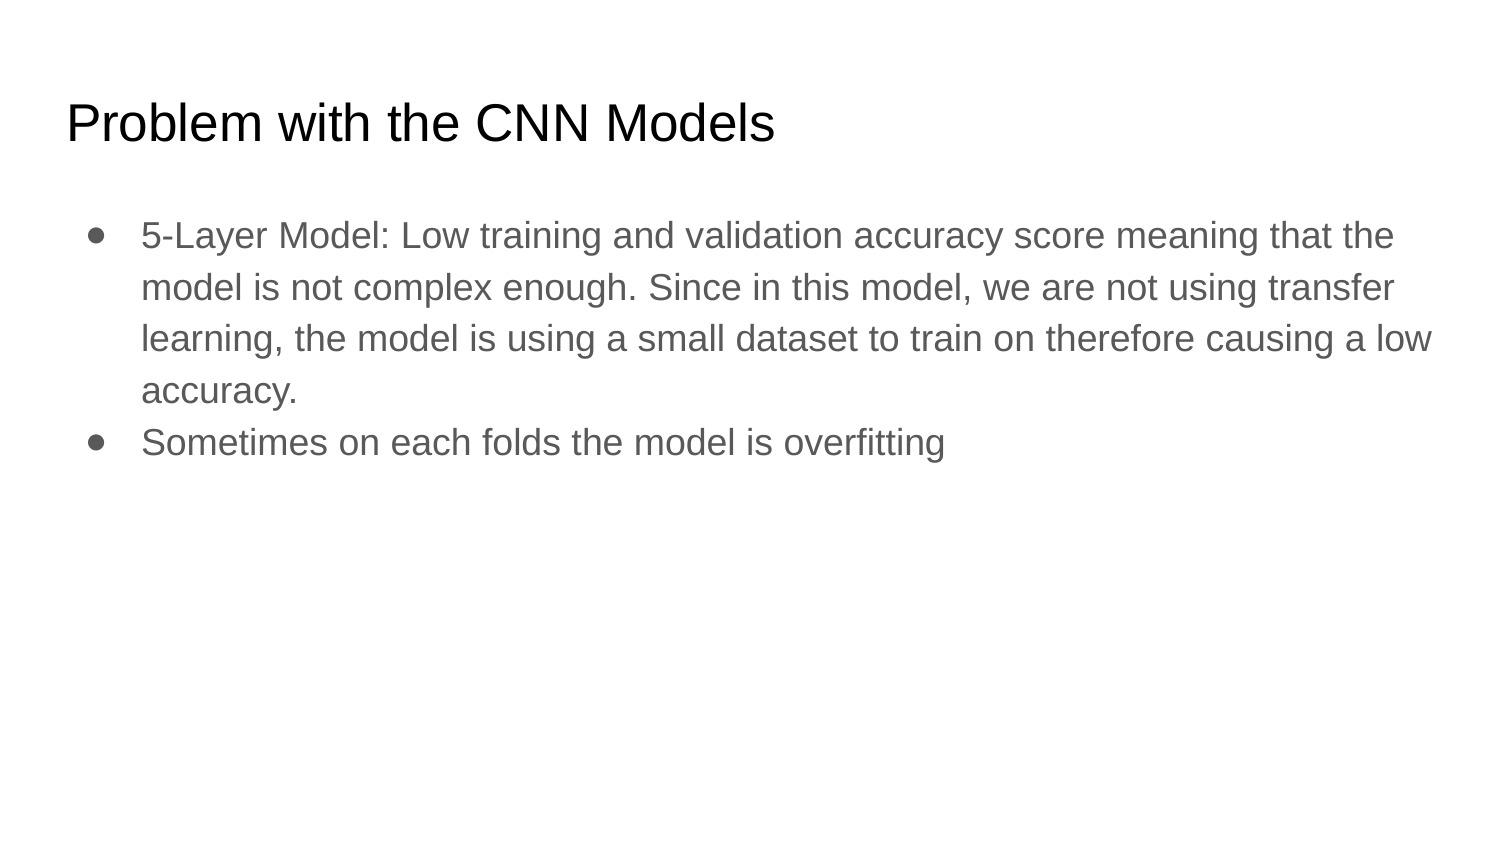

# Problem with the CNN Models
5-Layer Model: Low training and validation accuracy score meaning that the model is not complex enough. Since in this model, we are not using transfer learning, the model is using a small dataset to train on therefore causing a low accuracy.
Sometimes on each folds the model is overfitting